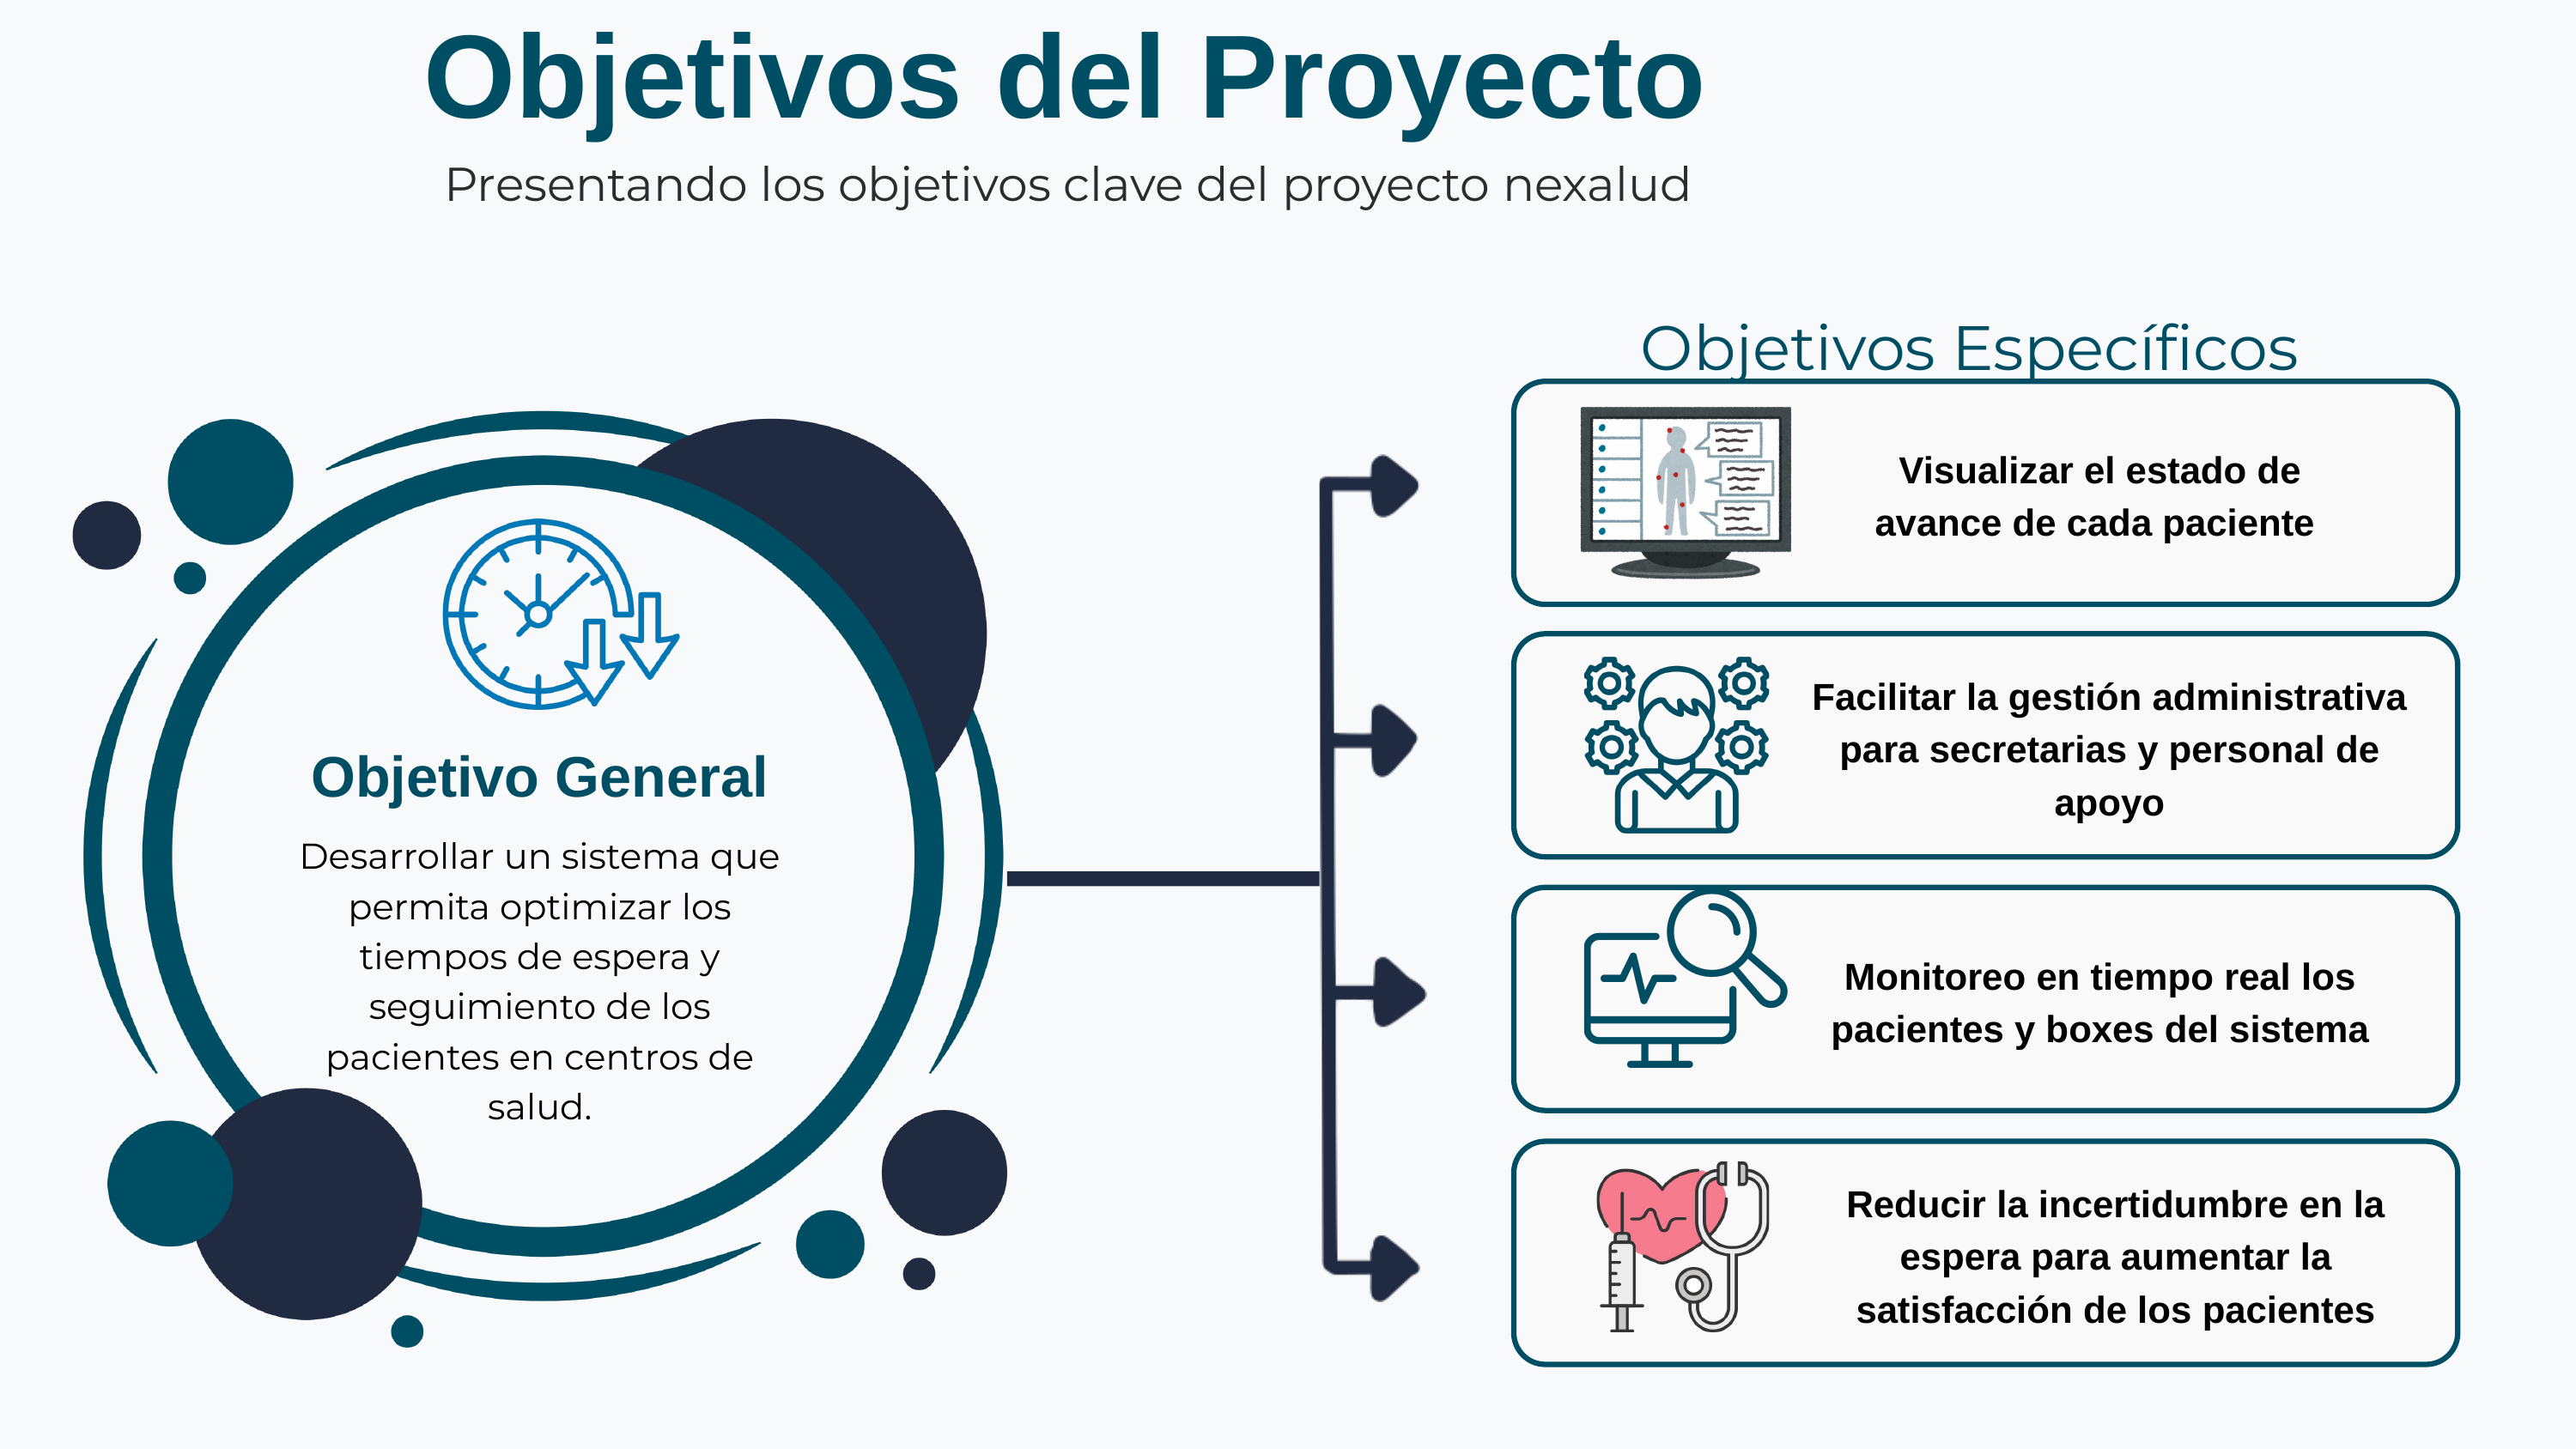

Objetivos del Proyecto
Presentando los objetivos clave del proyecto nexalud

Objetivos Específicos

Visualizar el estado de avance de cada paciente

Facilitar la gestión administrativa para secretarias y personal de apoyo
Objetivo General
Desarrollar un sistema que permita optimizar los tiempos de espera y seguimiento de los pacientes en centros de salud.

Monitoreo en tiempo real los pacientes y boxes del sistema

Reducir la incertidumbre en la espera para aumentar la satisfacción de los pacientes